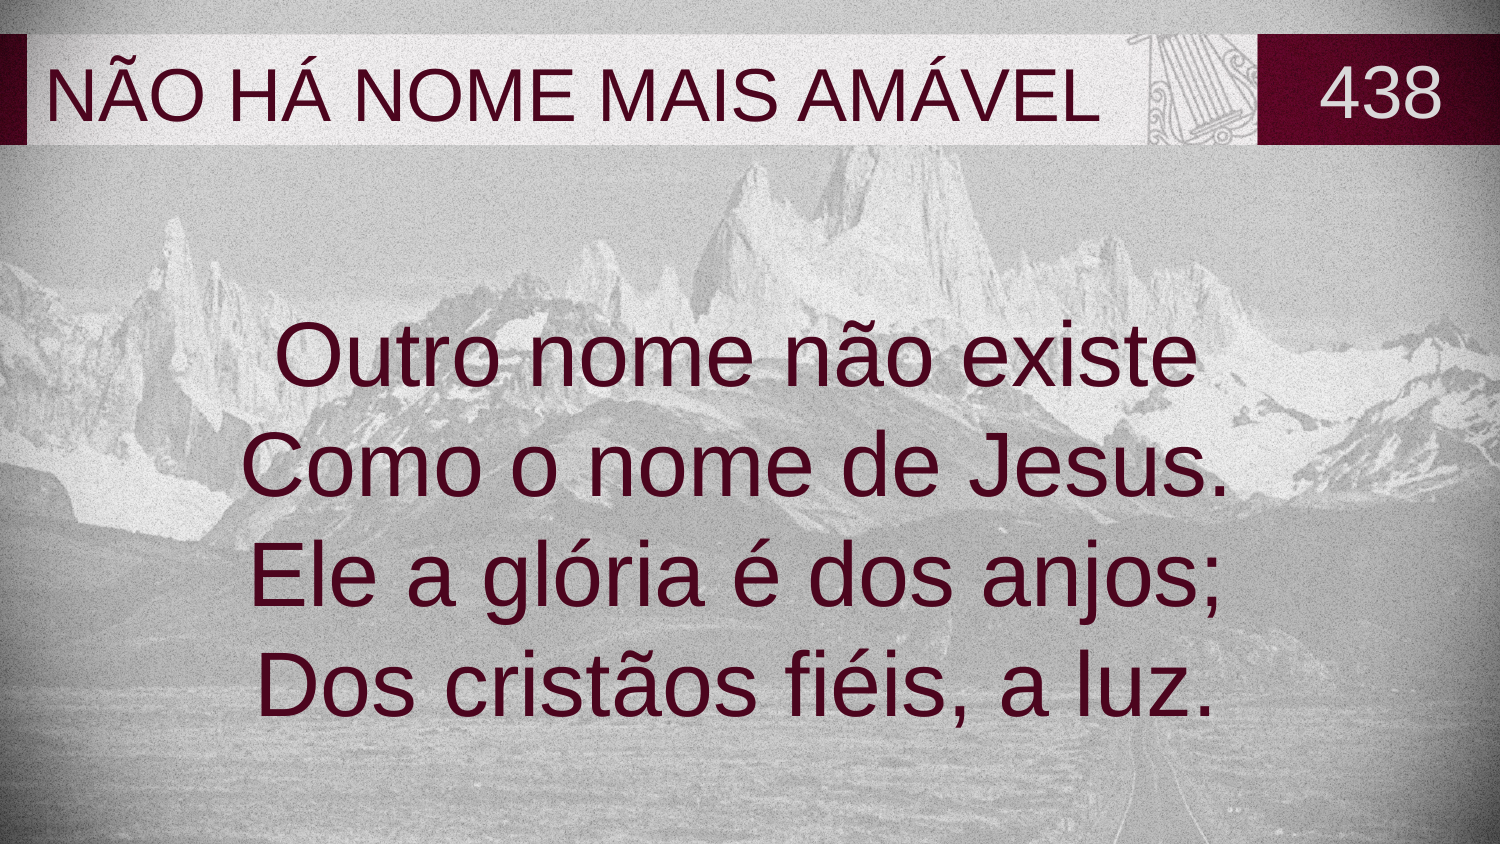

# NÃO HÁ NOME MAIS AMÁVEL
438
Outro nome não existe
Como o nome de Jesus.
Ele a glória é dos anjos;
Dos cristãos fiéis, a luz.